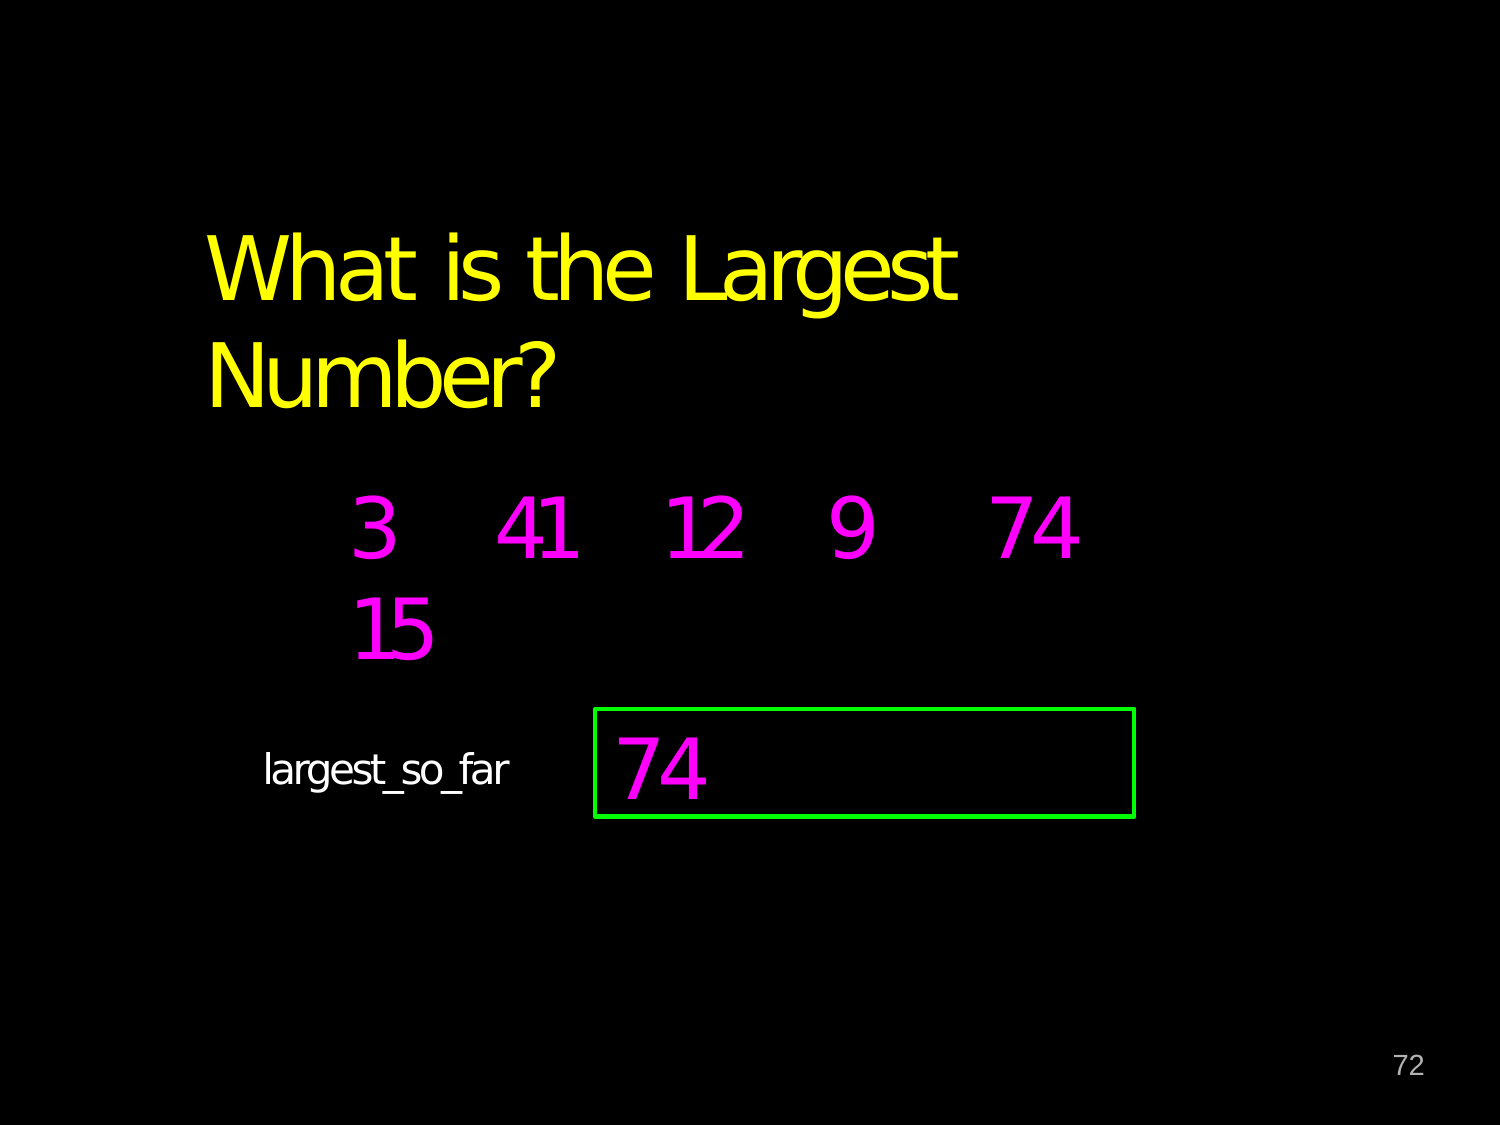

# What is the Largest Number?
3	41	12	9	74	15
74
largest_so_far
72